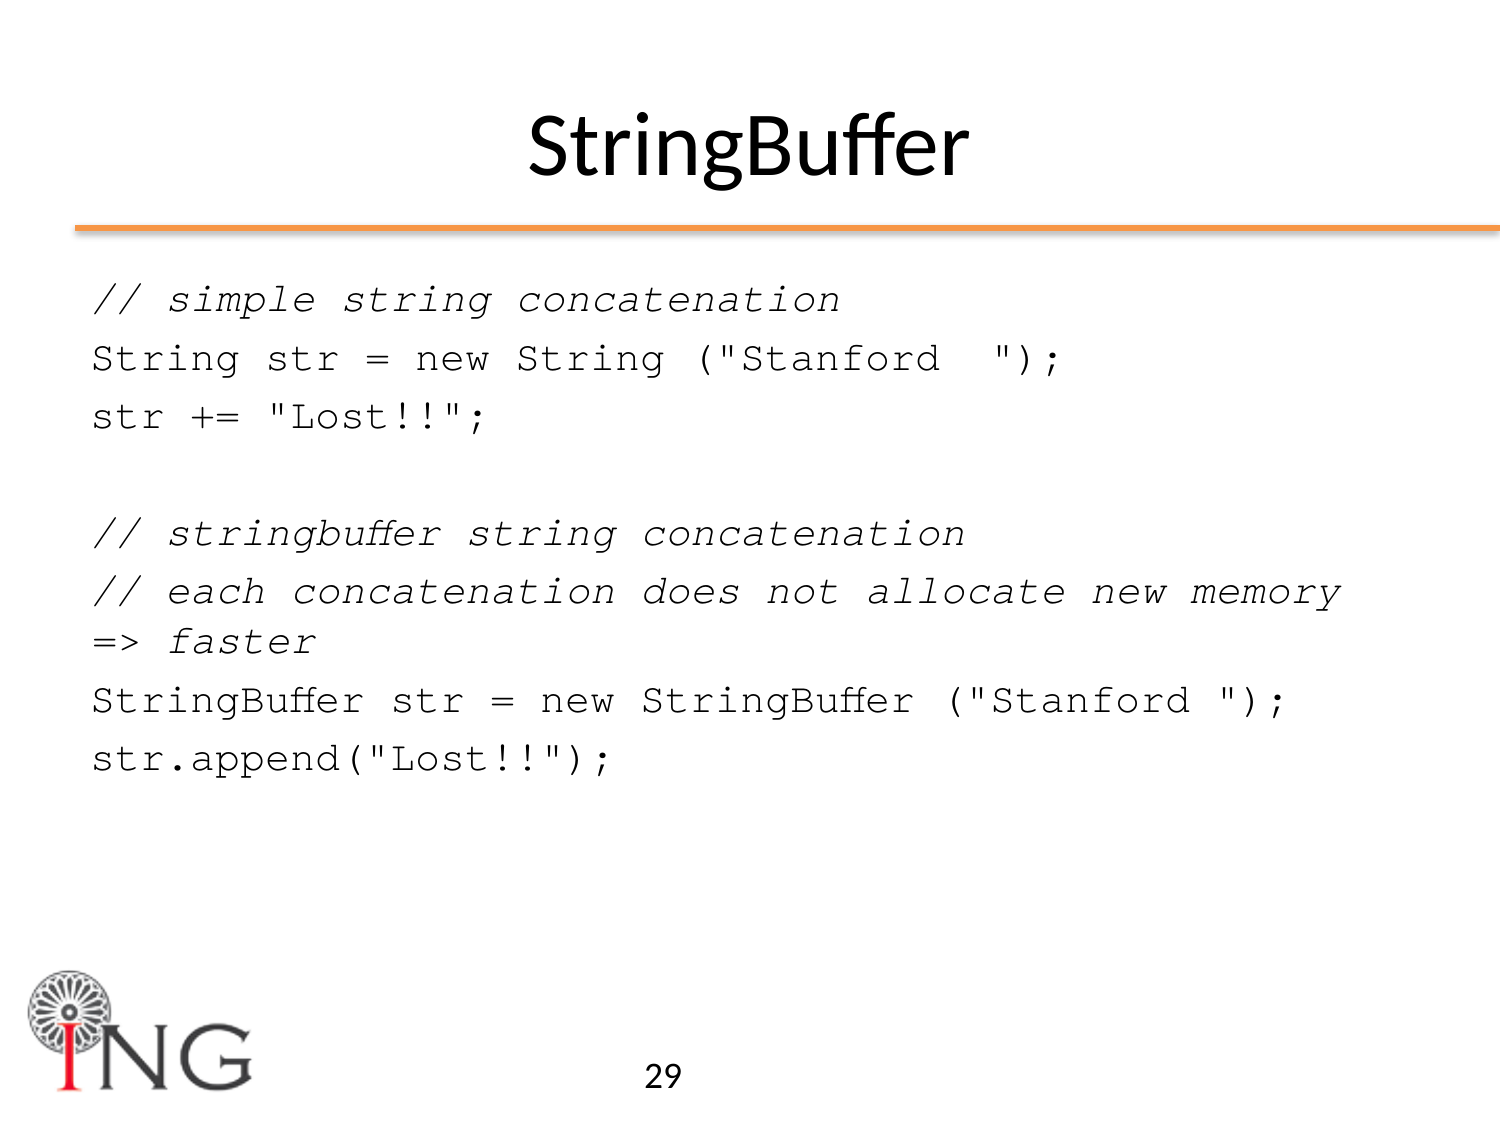

# StringBuffer
// simple string concatenation
String str = new String ("Stanford  ");
str += "Lost!!";

// stringbuffer string concatenation
// each concatenation does not allocate new memory => faster
StringBuffer str = new StringBuffer ("Stanford ");
str.append("Lost!!");
29